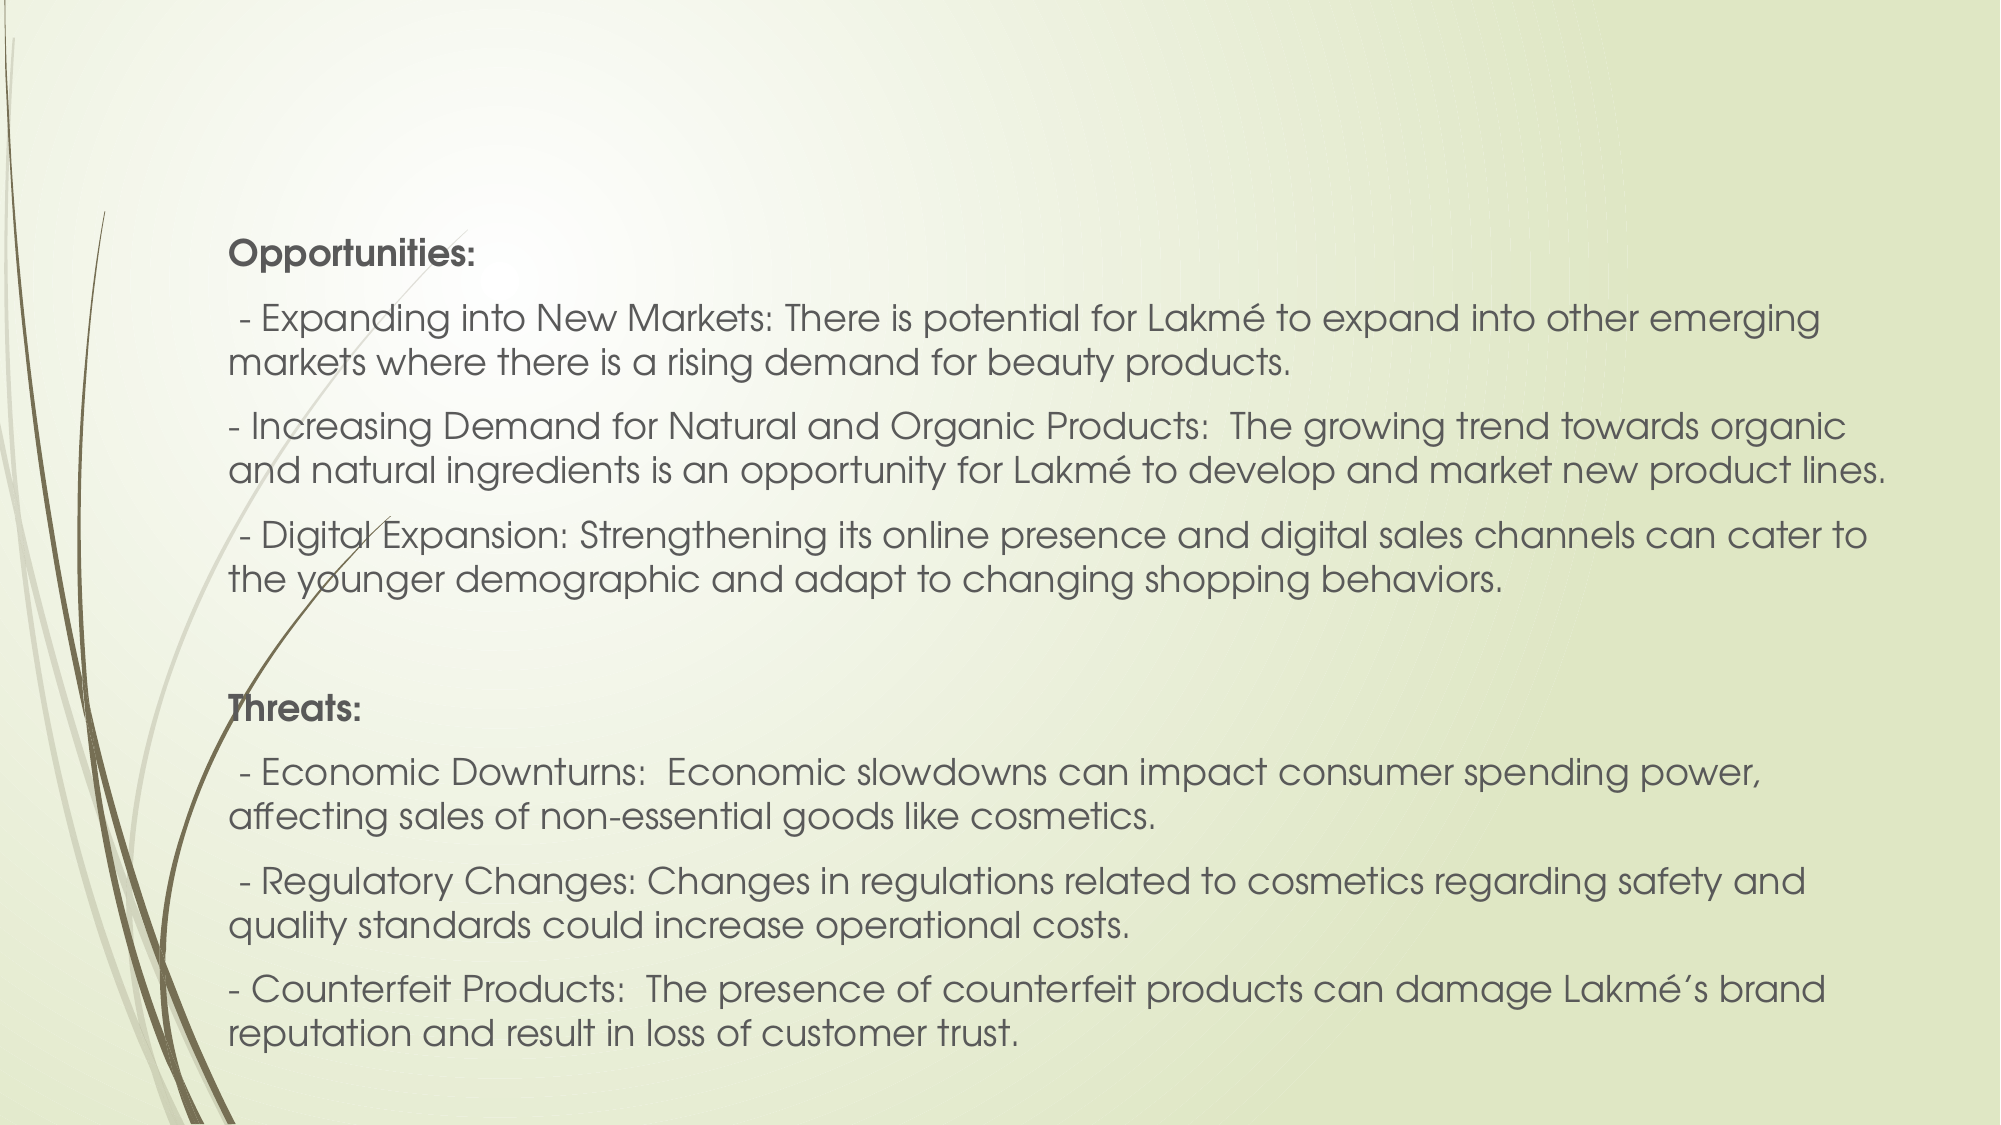

Opportunities:
 - Expanding into New Markets: There is potential for Lakmé to expand into other emerging markets where there is a rising demand for beauty products.
- Increasing Demand for Natural and Organic Products:  The growing trend towards organic and natural ingredients is an opportunity for Lakmé to develop and market new product lines.
 - Digital Expansion: Strengthening its online presence and digital sales channels can cater to the younger demographic and adapt to changing shopping behaviors.

Threats:
 - Economic Downturns:  Economic slowdowns can impact consumer spending power, affecting sales of non-essential goods like cosmetics.
 - Regulatory Changes: Changes in regulations related to cosmetics regarding safety and quality standards could increase operational costs.
- Counterfeit Products:  The presence of counterfeit products can damage Lakmé’s brand reputation and result in loss of customer trust.